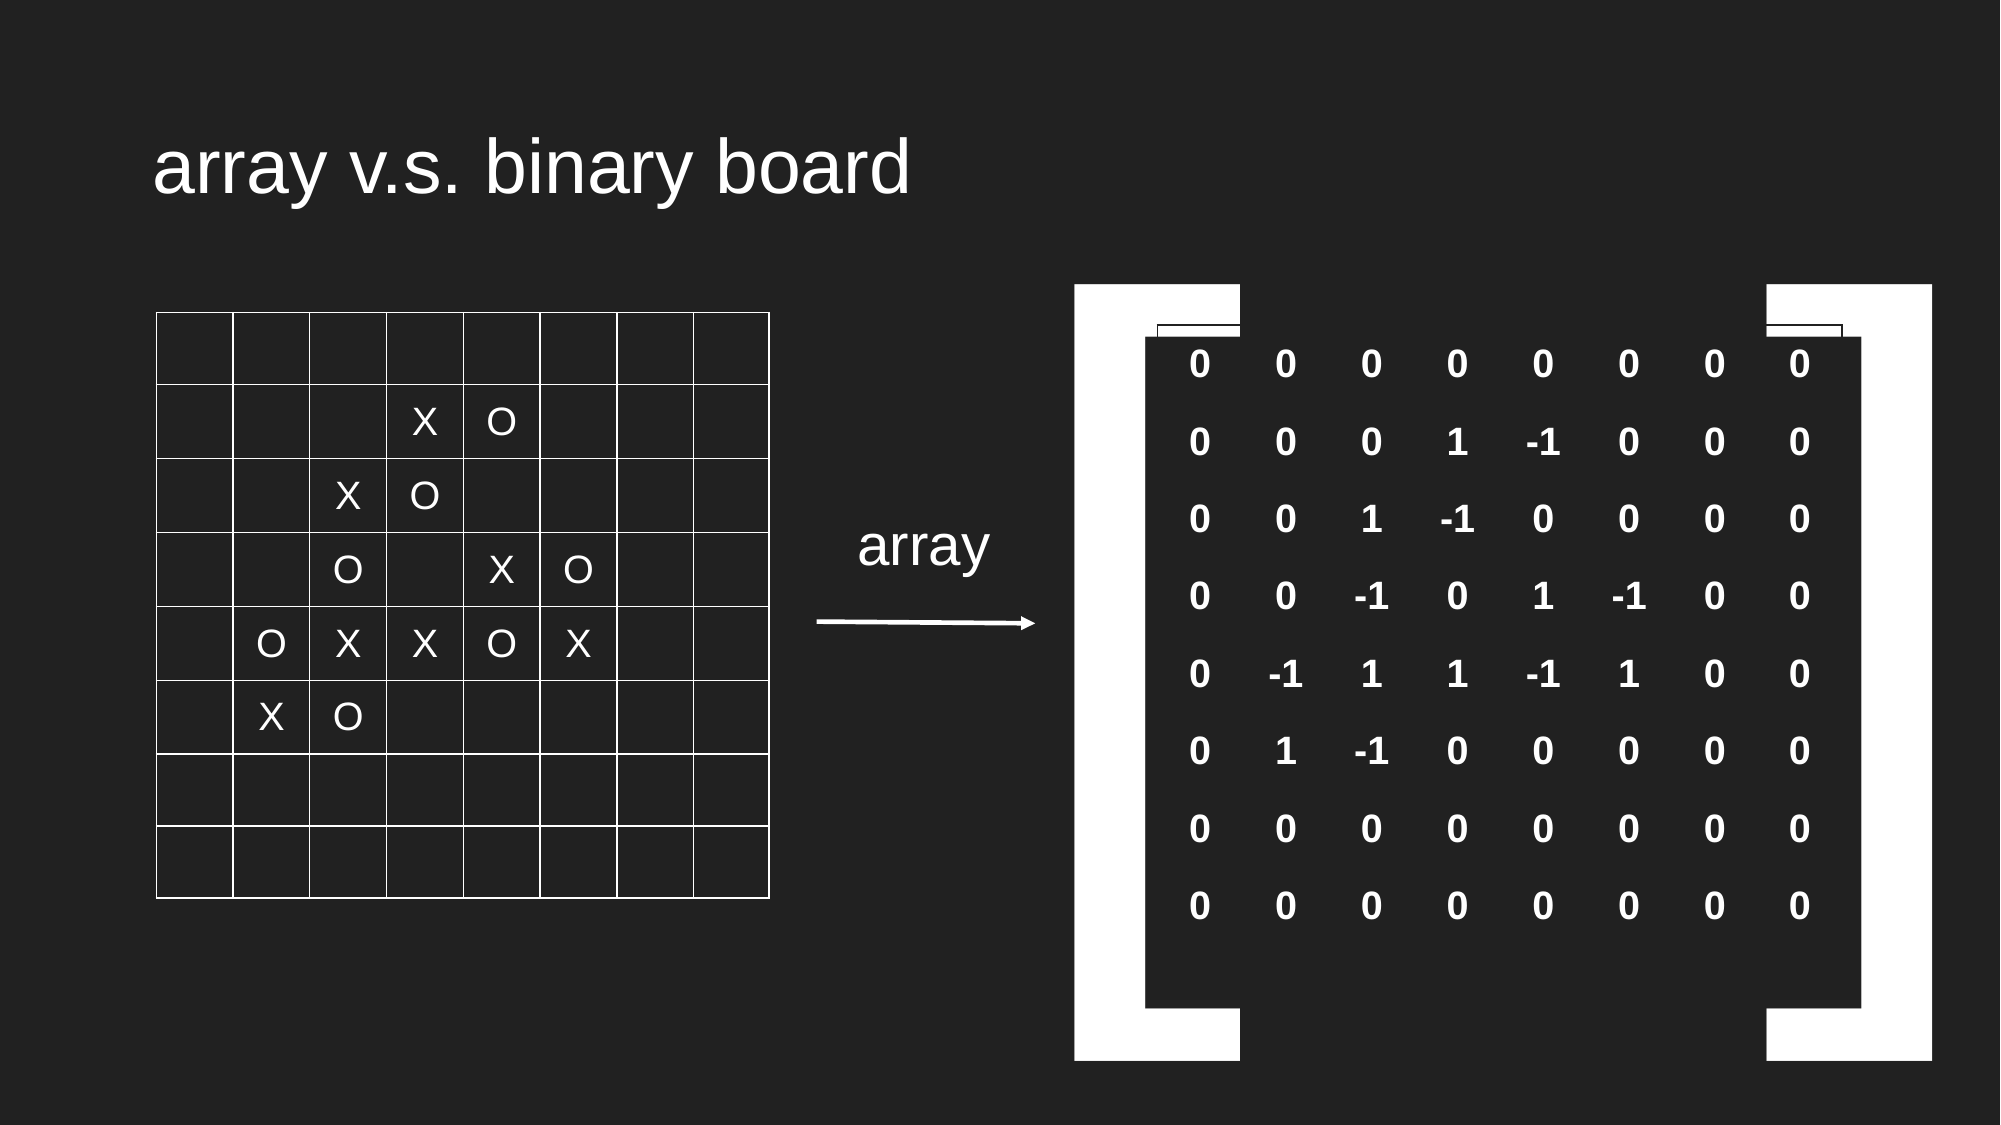

[   ]
# array v.s. binary board
|  |  |  |  |  |  |  |  |
| --- | --- | --- | --- | --- | --- | --- | --- |
|  |  |  | X | O |  |  |  |
|  |  | X | O |  |  |  |  |
|  |  | O |  | X | O |  |  |
|  | O | X | X | O | X |  |  |
|  | X | O |  |  |  |  |  |
|  |  |  |  |  |  |  |  |
|  |  |  |  |  |  |  |  |
| 0 | 0 | 0 | 0 | 0 | 0 | 0 | 0 |
| --- | --- | --- | --- | --- | --- | --- | --- |
| 0 | 0 | 0 | 1 | -1 | 0 | 0 | 0 |
| 0 | 0 | 1 | -1 | 0 | 0 | 0 | 0 |
| 0 | 0 | -1 | 0 | 1 | -1 | 0 | 0 |
| 0 | -1 | 1 | 1 | -1 | 1 | 0 | 0 |
| 0 | 1 | -1 | 0 | 0 | 0 | 0 | 0 |
| 0 | 0 | 0 | 0 | 0 | 0 | 0 | 0 |
| 0 | 0 | 0 | 0 | 0 | 0 | 0 | 0 |
array